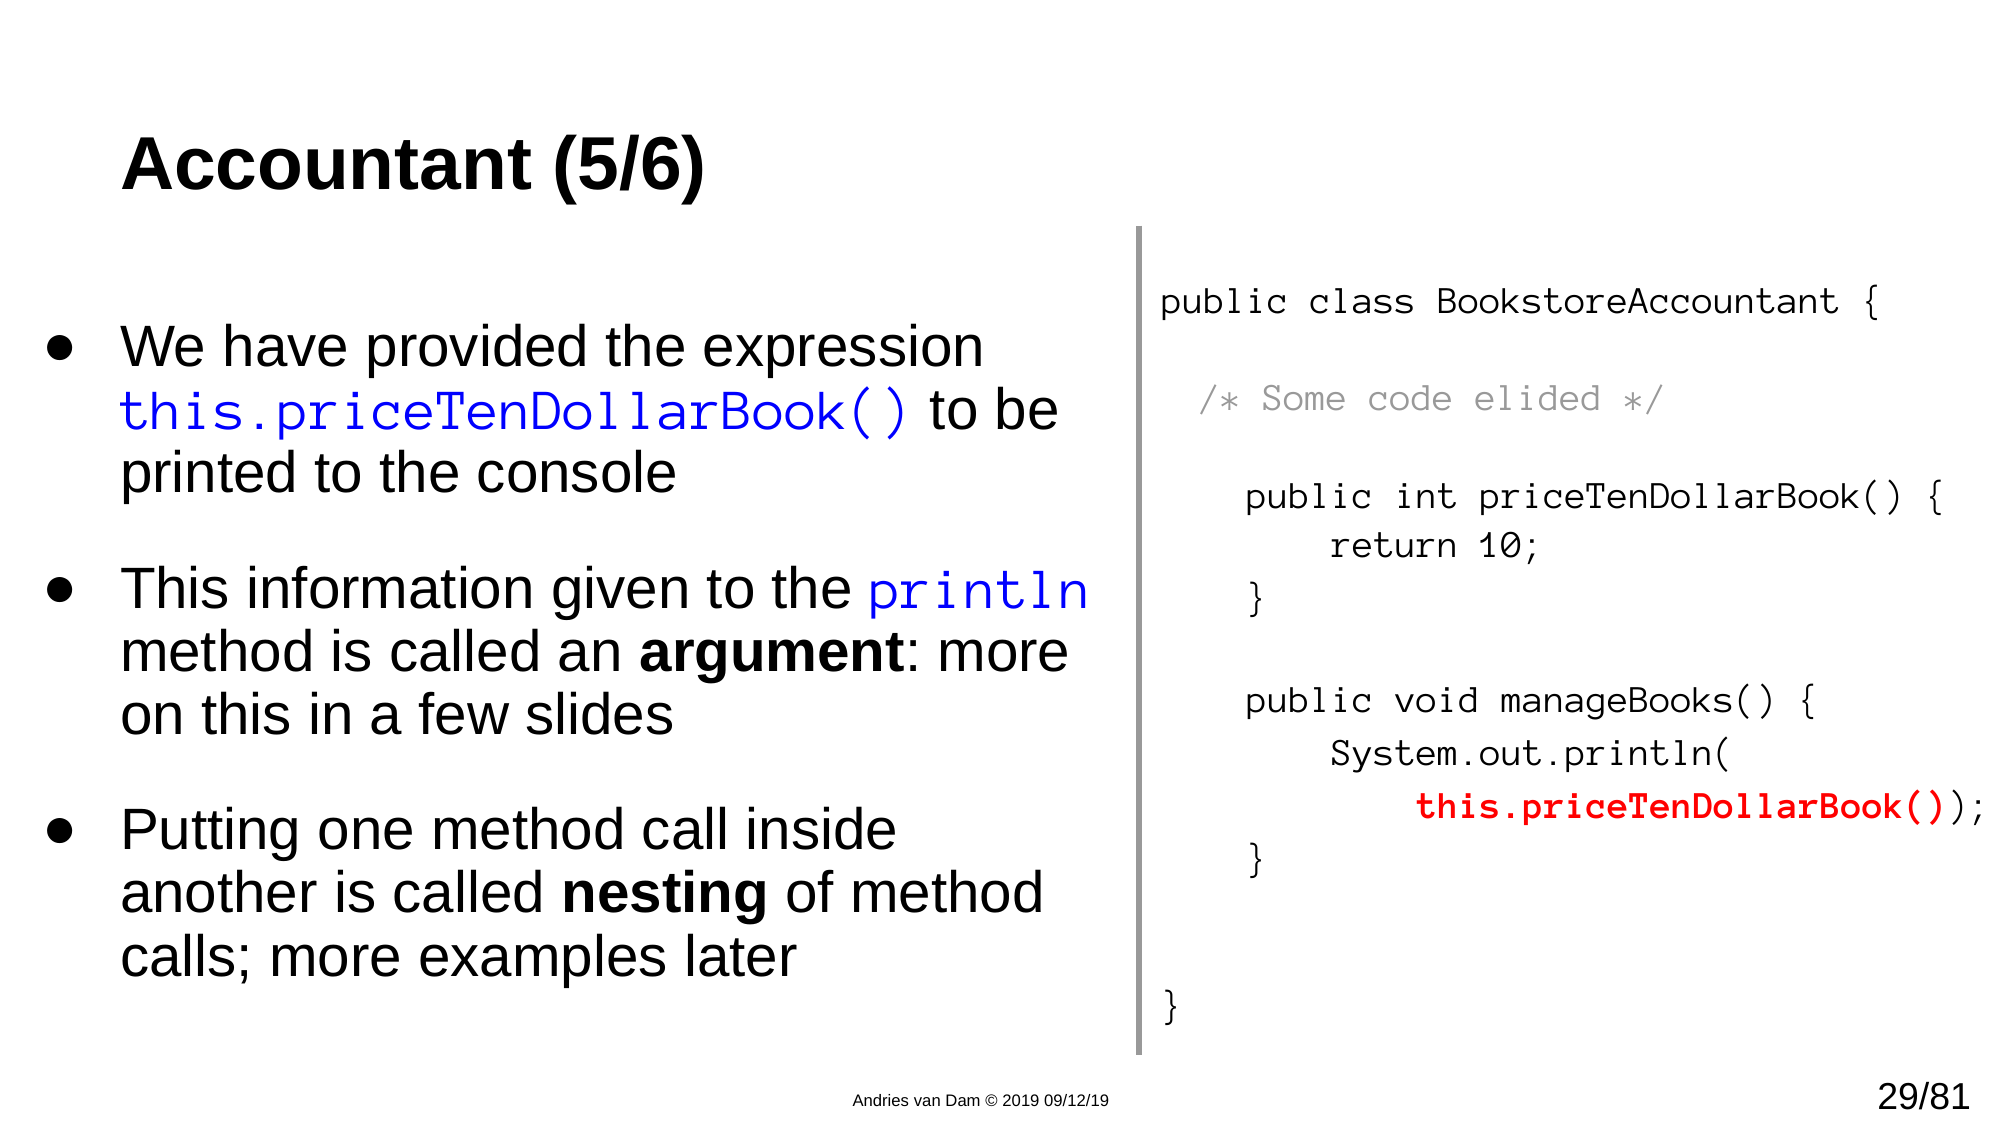

# Accountant (5/6)
public class BookstoreAccountant {

	/* Some code elided */

    public int priceTenDollarBook() {
        return 10;
    }

    public void manageBooks() {
        System.out.println(
            this.priceTenDollarBook());
    }

}

We have provided the expression this.priceTenDollarBook() to be printed to the console
This information given to the println method is called an argument: more on this in a few slides
Putting one method call inside another is called nesting of method calls; more examples later